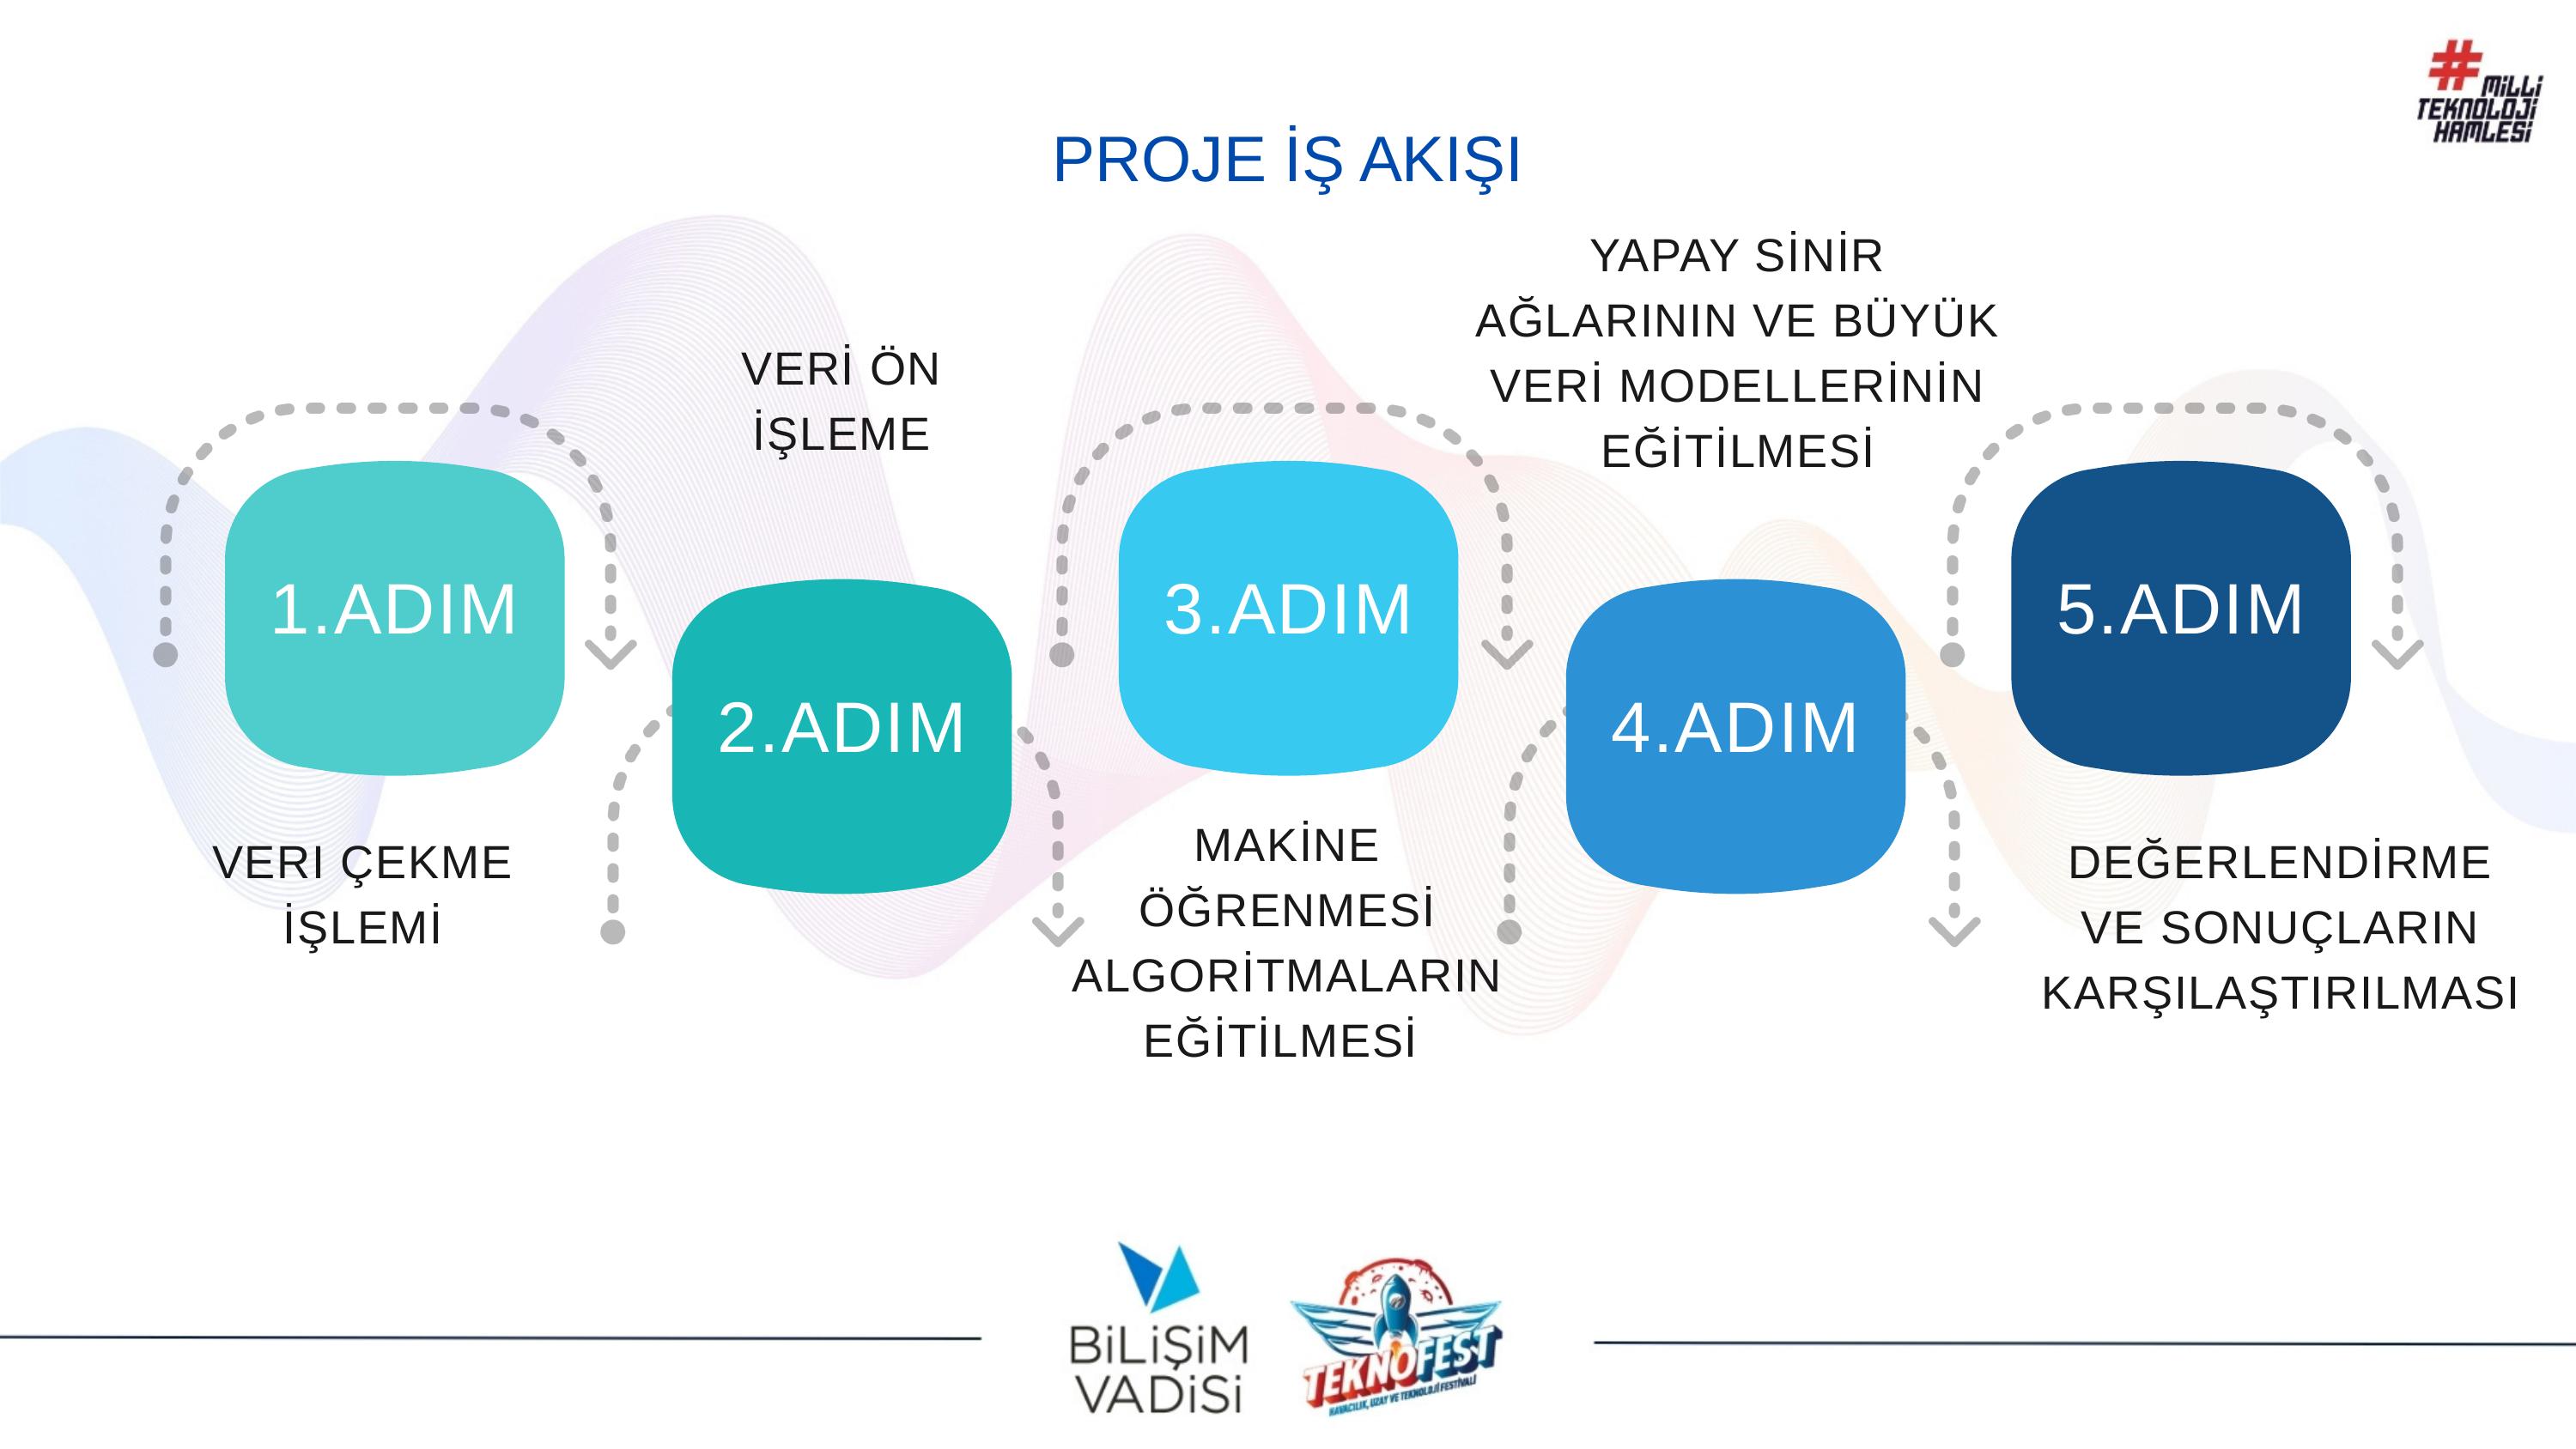

PROJE İŞ AKIŞI
YAPAY SİNİR AĞLARININ VE BÜYÜK VERİ MODELLERİNİN EĞİTİLMESİ

VERİ ÖN İŞLEME

1.ADIM

3.ADIM

5.ADIM

2.ADIM

4.ADIM

MAKİNE ÖĞRENMESİ ALGORİTMALARIN EĞİTİLMESİ

VERI ÇEKME İŞLEMİ
DEĞERLENDİRME VE SONUÇLARIN KARŞILAŞTIRILMASI